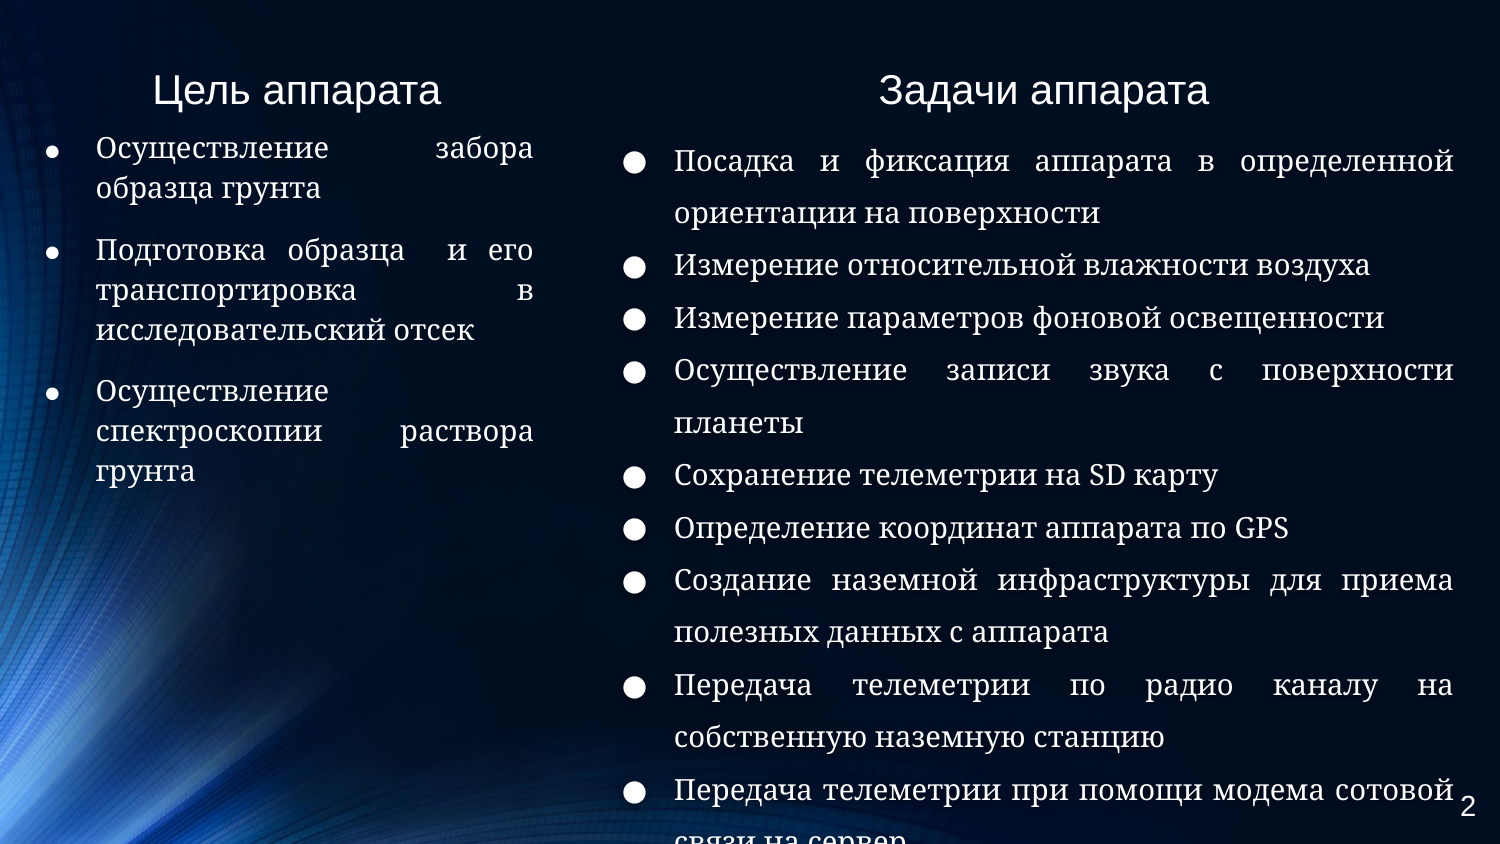

# Цель аппарата
Задачи аппарата
Осуществление забора образца грунта
Подготовка образца  и его транспортировка в исследовательский отсек
Осуществление спектроскопии раствора грунта
Посадка и фиксация аппарата в определенной ориентации на поверхности
Измерение относительной влажности воздуха
Измерение параметров фоновой освещенности
Осуществление записи звука с поверхности планеты
Сохранение телеметрии на SD карту
Определение координат аппарата по GPS
Создание наземной инфраструктуры для приема полезных данных с аппарата
Передача телеметрии по радио каналу на собственную наземную станцию
Передача телеметрии при помощи модема сотовой связи на сервер
2